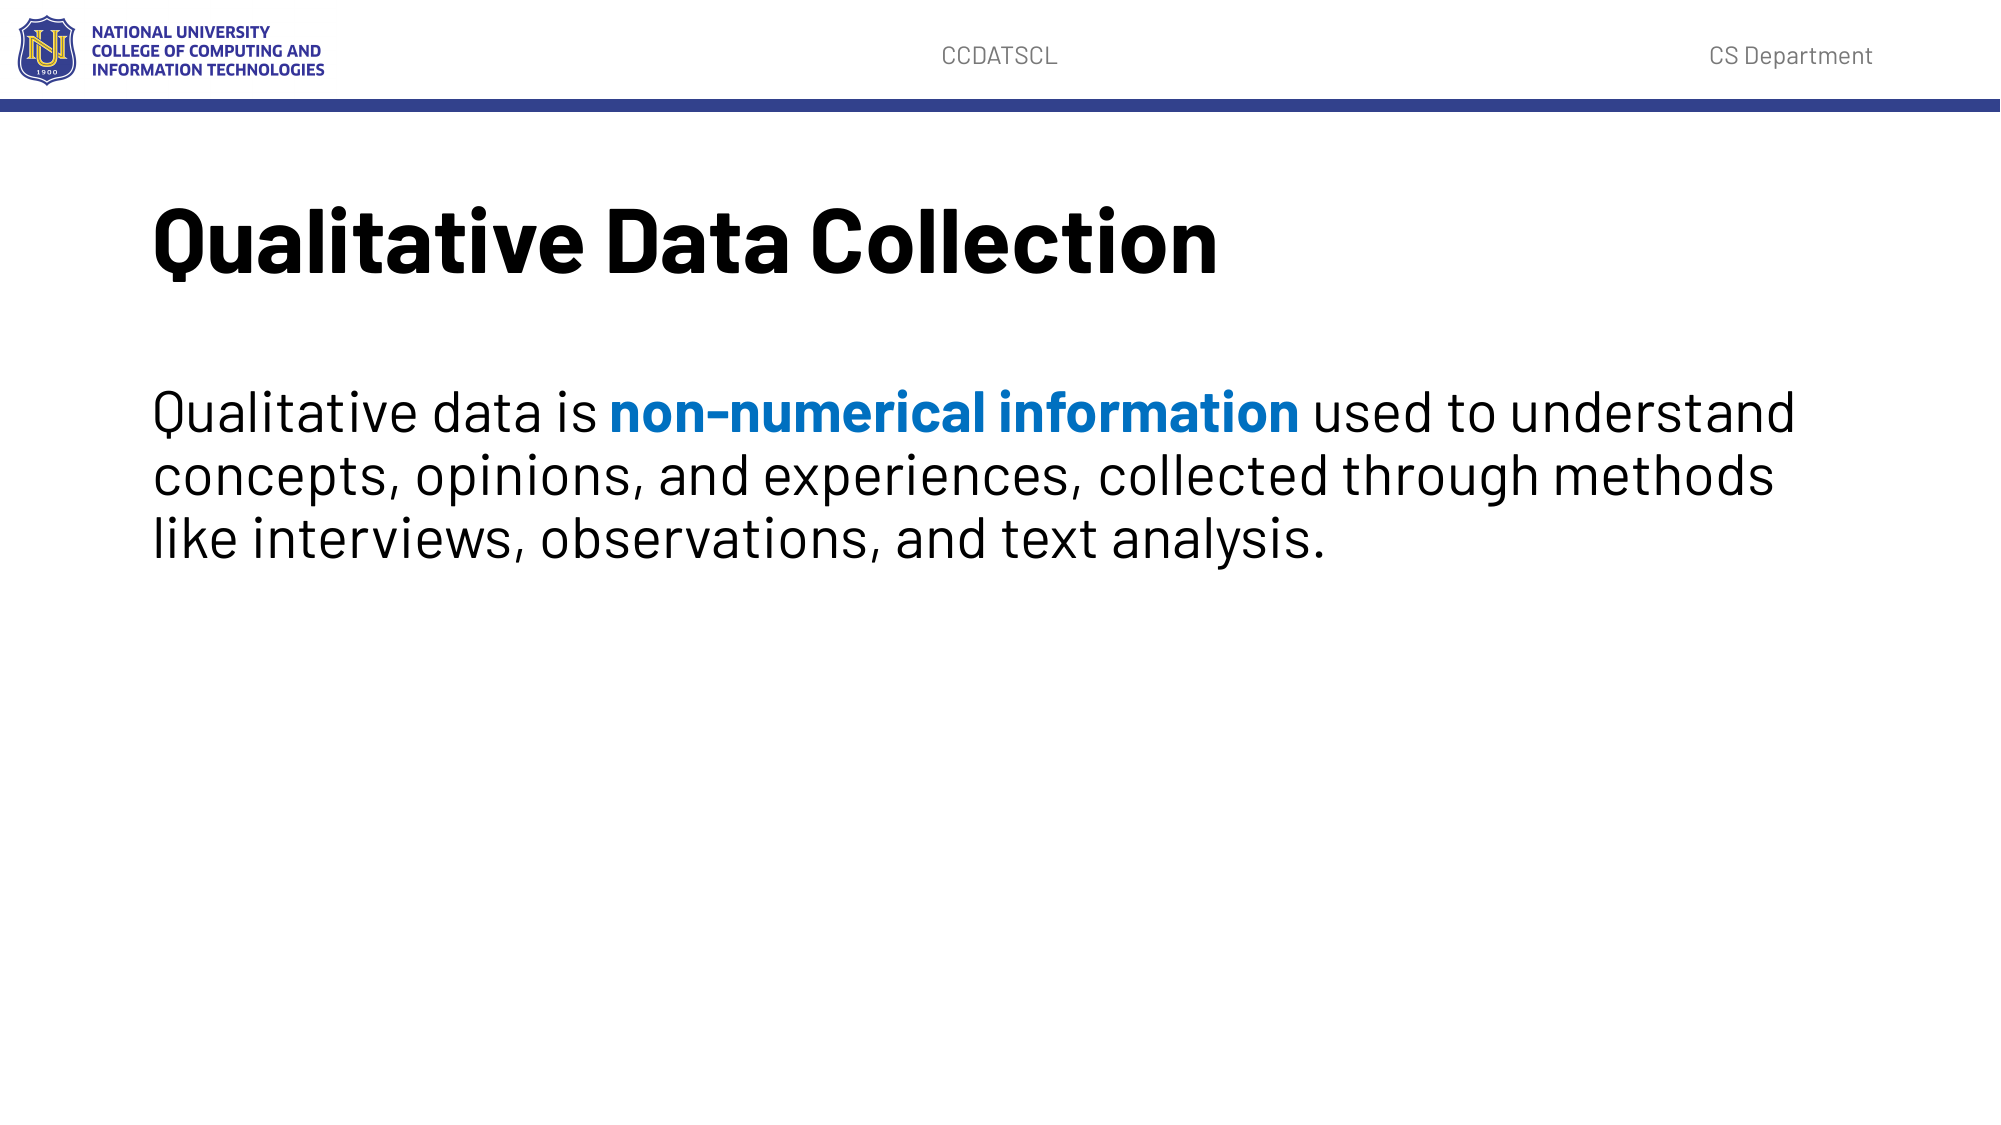

# Qualitative Data Collection
Qualitative data is non-numerical information used to understand concepts, opinions, and experiences, collected through methods like interviews, observations, and text analysis.